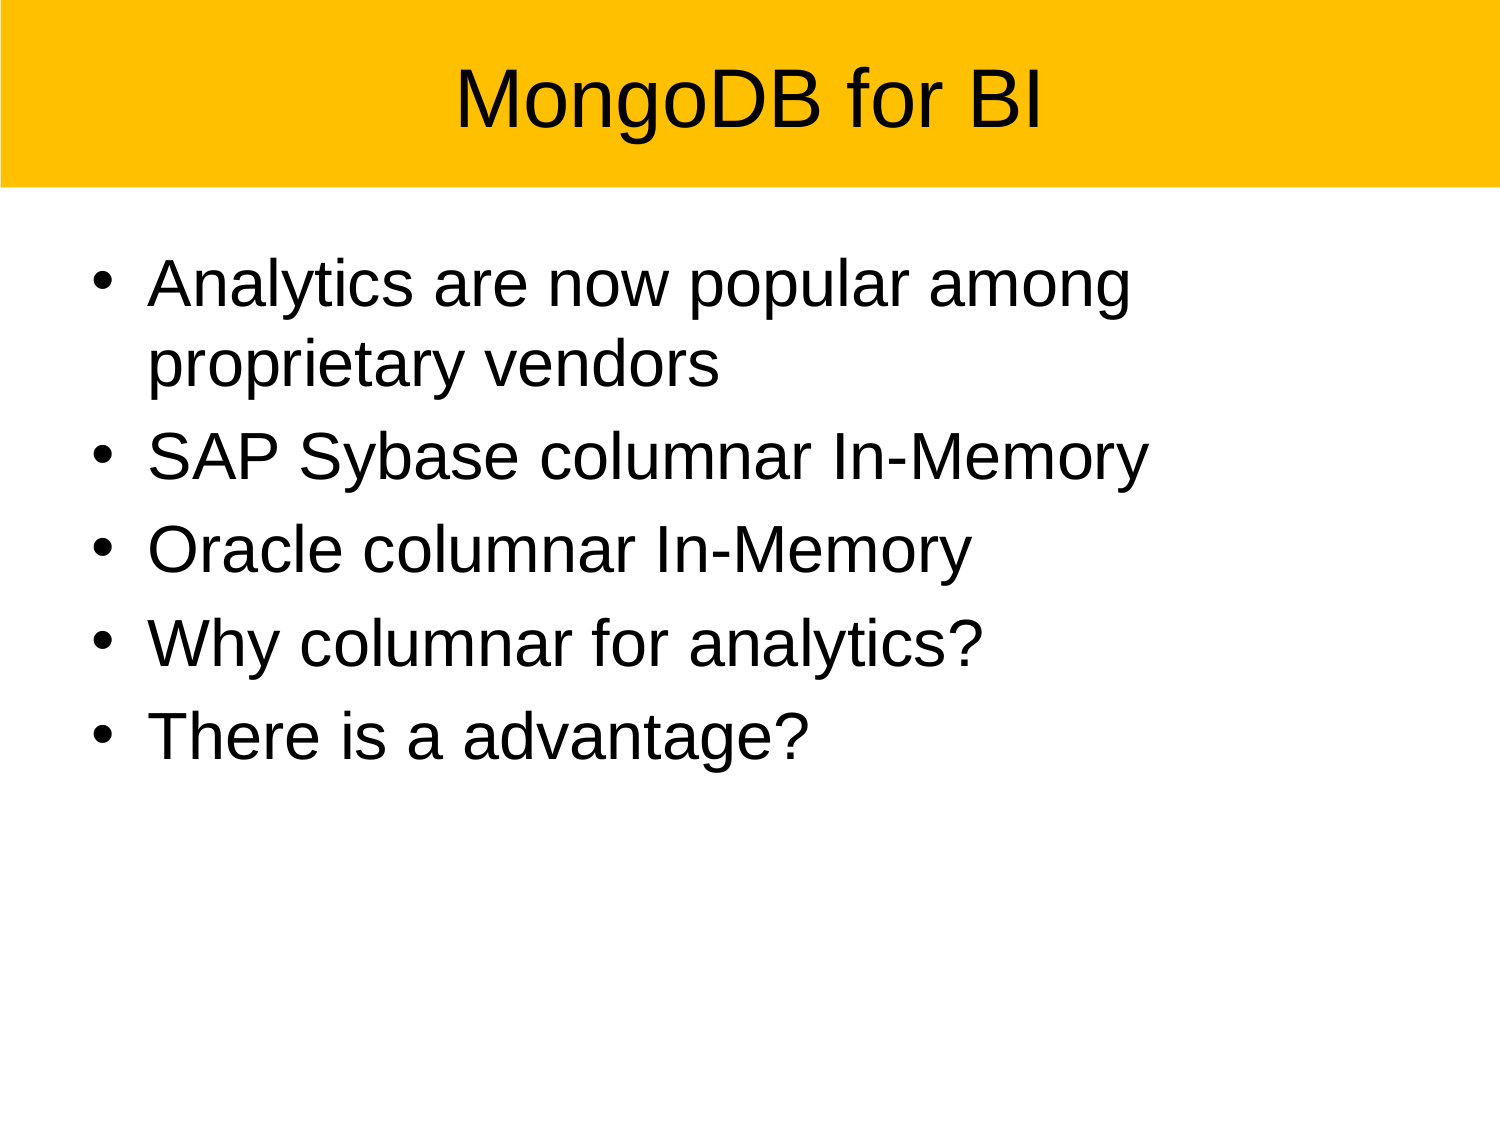

MongoDB for BI
Analytics are now popular among proprietary vendors
SAP Sybase columnar In-Memory
Oracle columnar In-Memory
Why columnar for analytics?
There is a advantage?